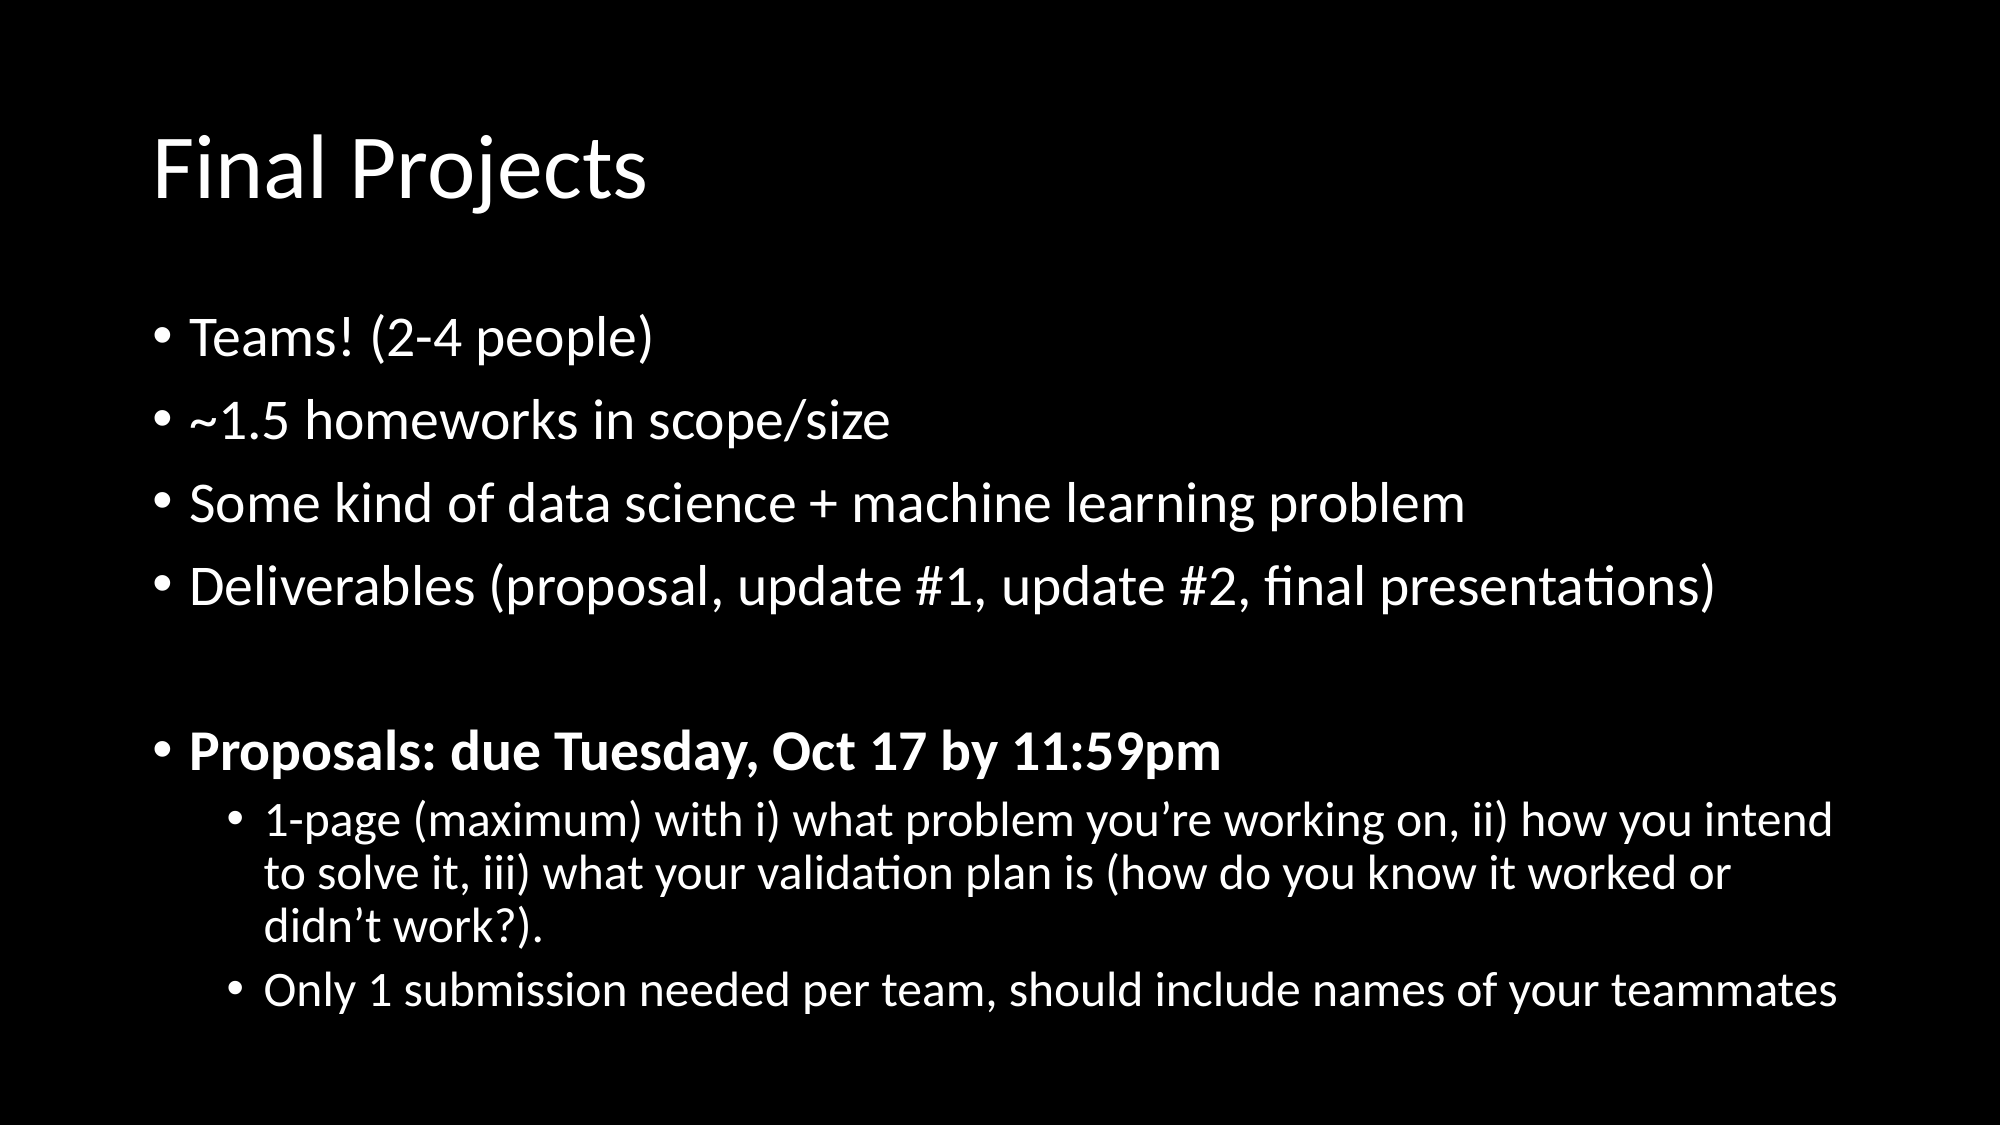

# Final Projects
Teams! (2-4 people)
~1.5 homeworks in scope/size
Some kind of data science + machine learning problem
Deliverables (proposal, update #1, update #2, final presentations)

Proposals: due Tuesday, Oct 17 by 11:59pm
1-page (maximum) with i) what problem you’re working on, ii) how you intend to solve it, iii) what your validation plan is (how do you know it worked or didn’t work?).
Only 1 submission needed per team, should include names of your teammates